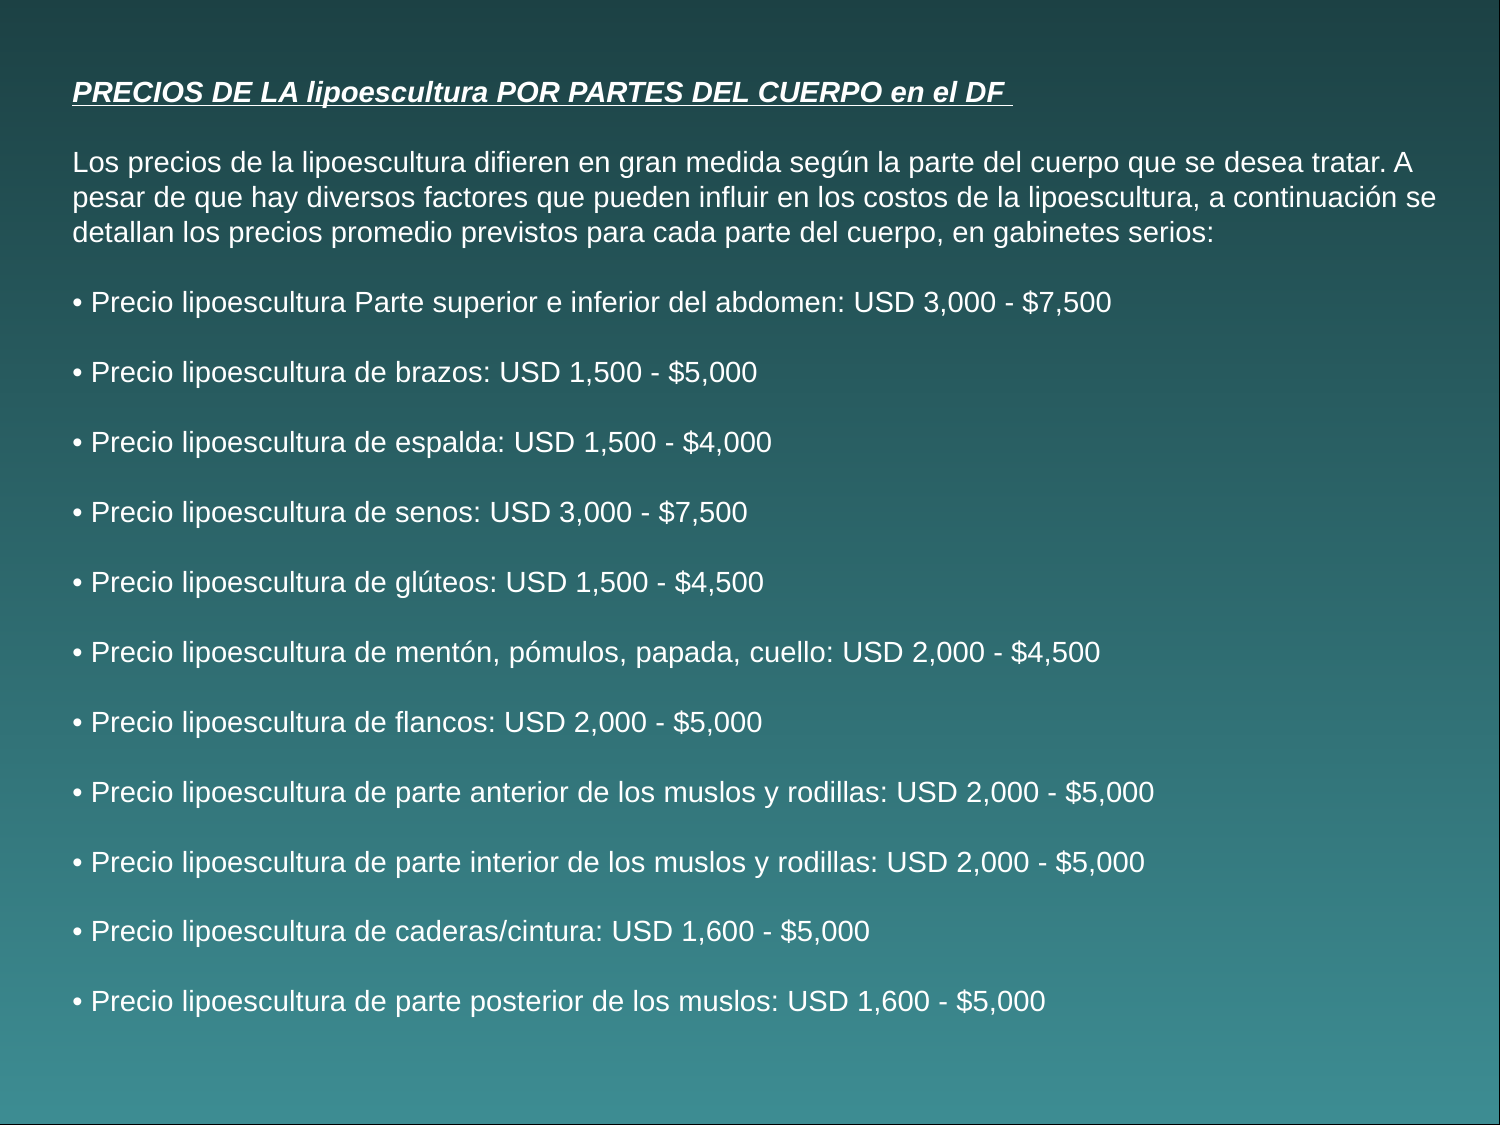

PRECIOS DE LA lipoescultura POR PARTES DEL CUERPO en el DF
Los precios de la lipoescultura difieren en gran medida según la parte del cuerpo que se desea tratar. A pesar de que hay diversos factores que pueden influir en los costos de la lipoescultura, a continuación se detallan los precios promedio previstos para cada parte del cuerpo, en gabinetes serios:
• Precio lipoescultura Parte superior e inferior del abdomen: USD 3,000 - $7,500
• Precio lipoescultura de brazos: USD 1,500 - $5,000
• Precio lipoescultura de espalda: USD 1,500 - $4,000
• Precio lipoescultura de senos: USD 3,000 - $7,500
• Precio lipoescultura de glúteos: USD 1,500 - $4,500
• Precio lipoescultura de mentón, pómulos, papada, cuello: USD 2,000 - $4,500
• Precio lipoescultura de flancos: USD 2,000 - $5,000
• Precio lipoescultura de parte anterior de los muslos y rodillas: USD 2,000 - $5,000
• Precio lipoescultura de parte interior de los muslos y rodillas: USD 2,000 - $5,000
• Precio lipoescultura de caderas/cintura: USD 1,600 - $5,000
• Precio lipoescultura de parte posterior de los muslos: USD 1,600 - $5,000